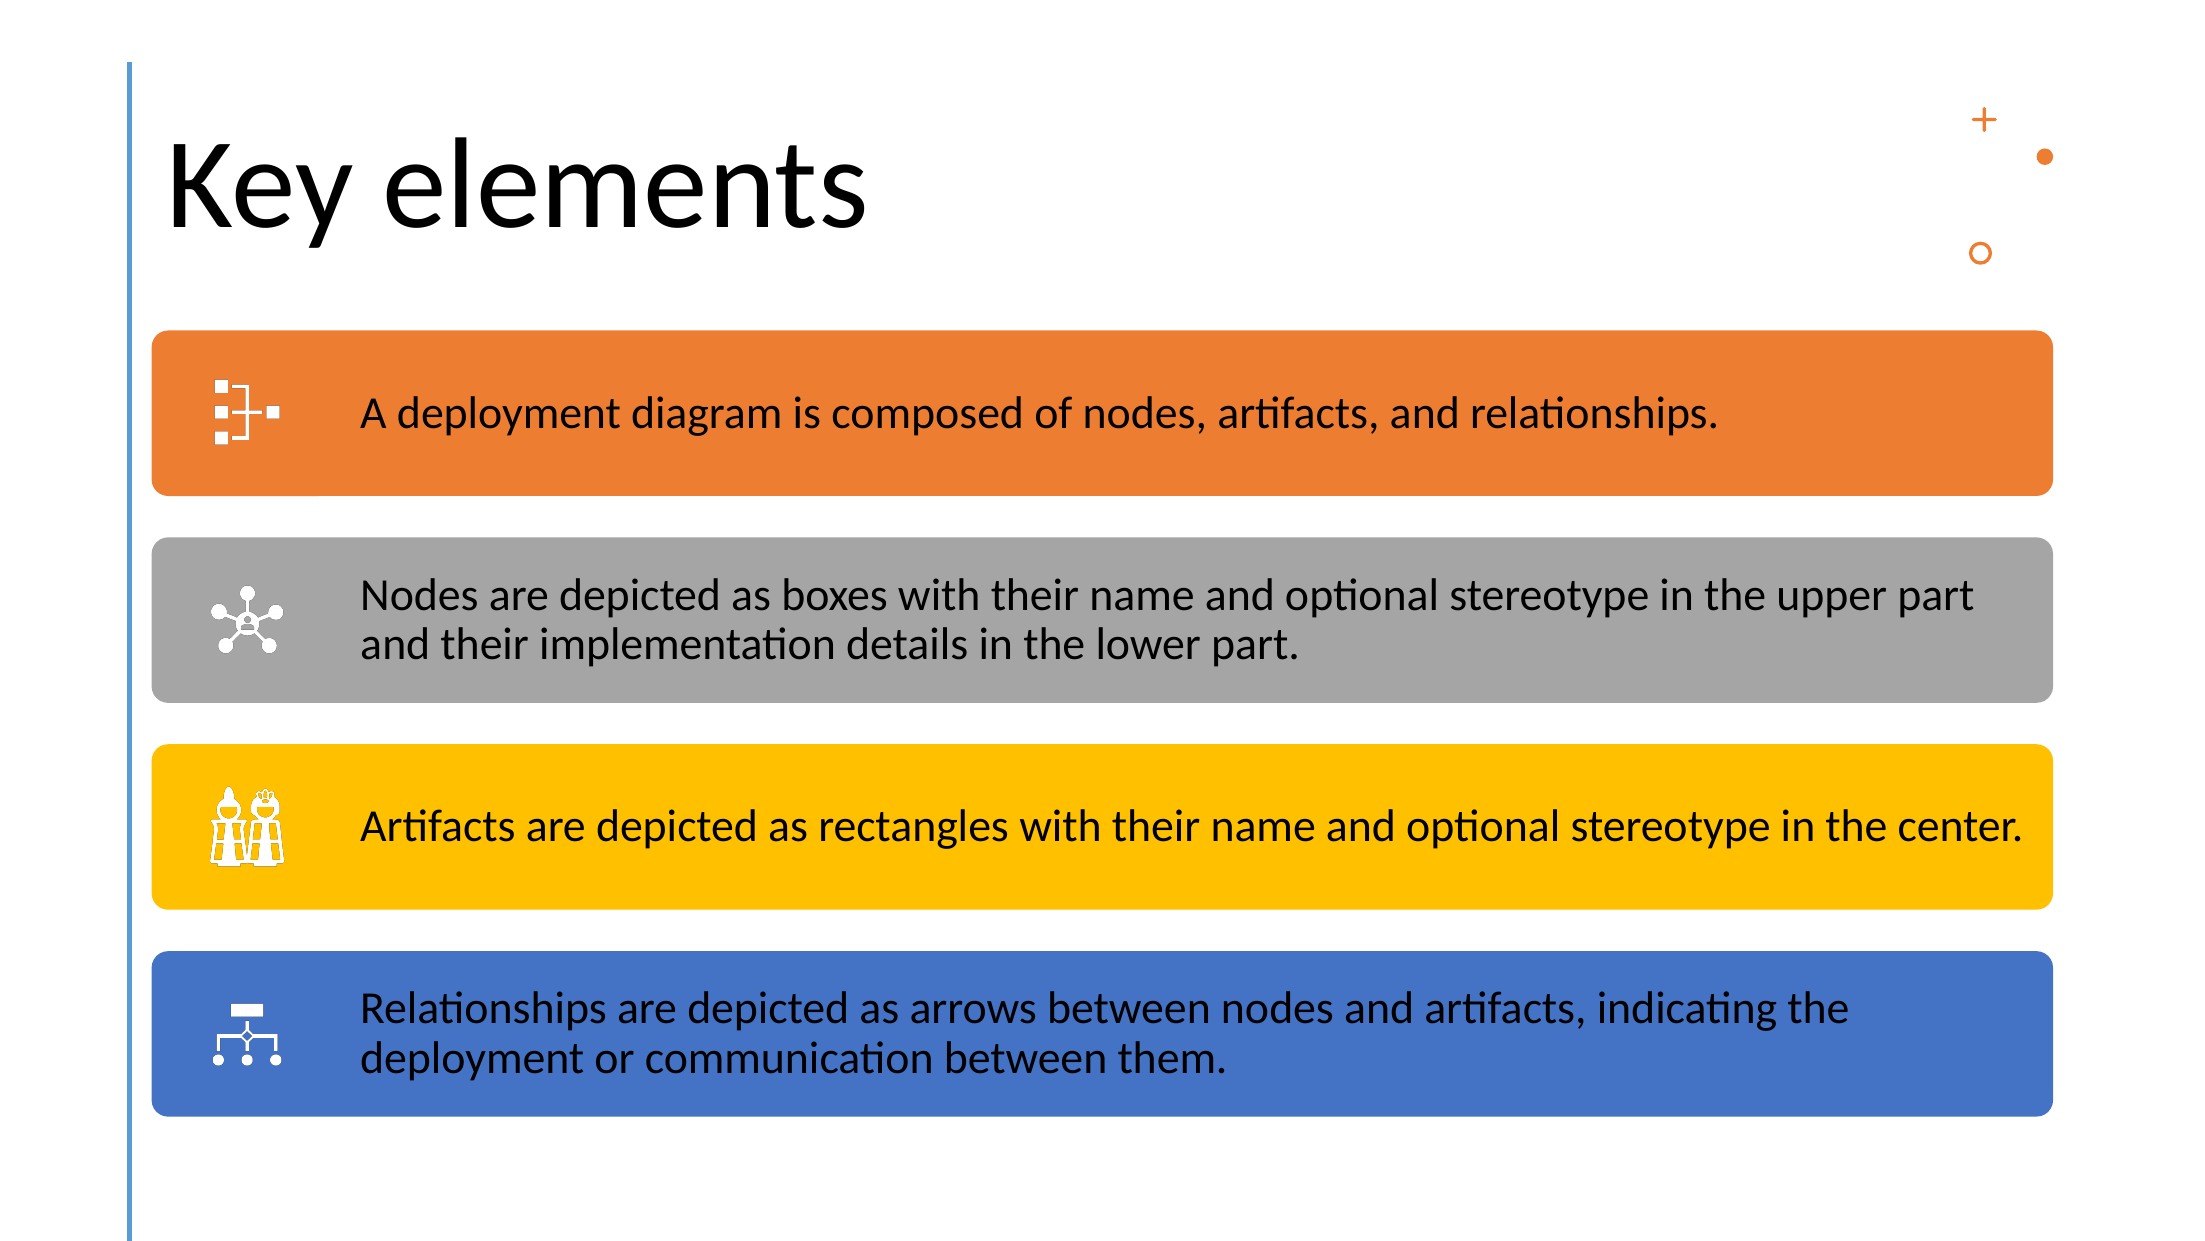

# Key elements

A deployment diagram is composed of nodes, artifacts, and relationships.
Nodes are depicted as boxes with their name and optional stereotype in the upper part and their implementation details in the lower part.
Artifacts are depicted as rectangles with their name and optional stereotype in the center.
Relationships are depicted as arrows between nodes and artifacts, indicating the deployment or communication between them.